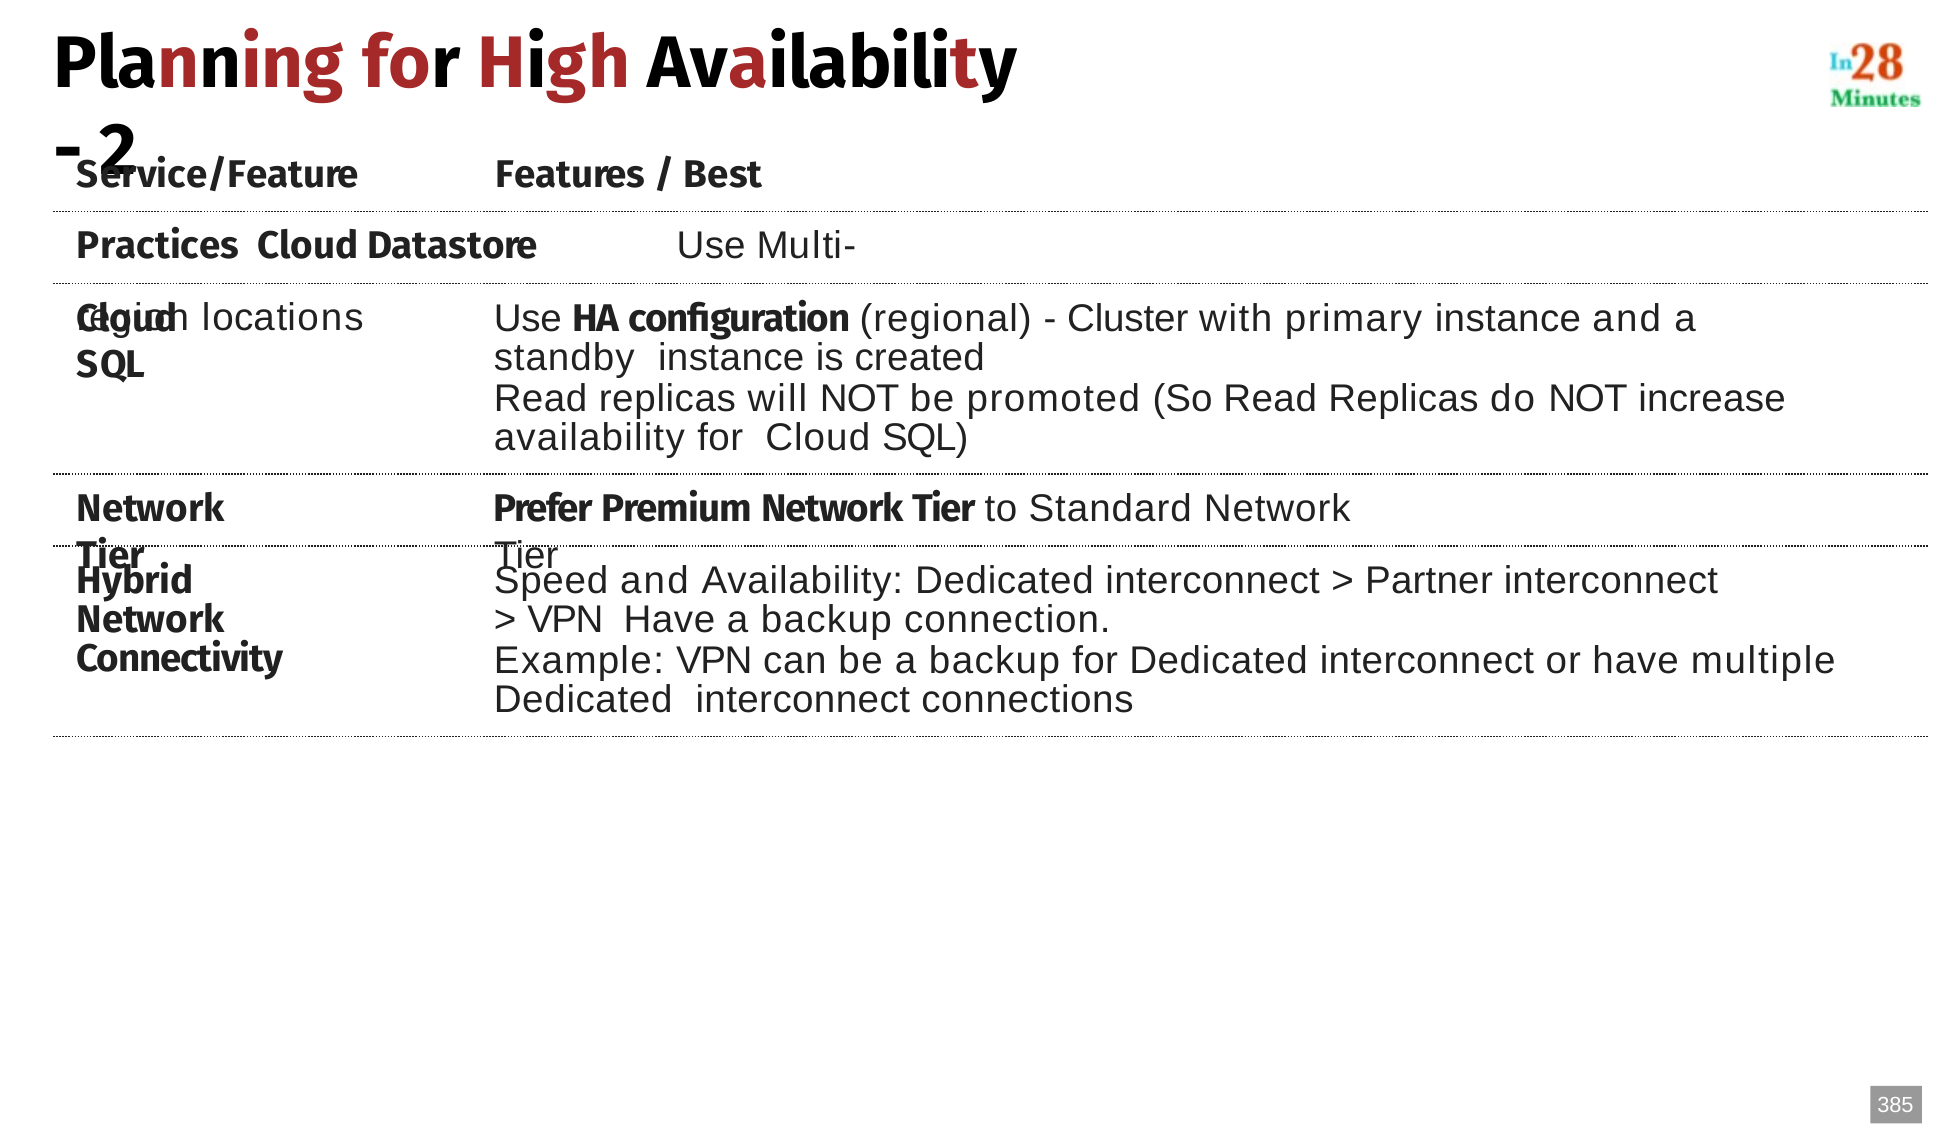

# Planning for High Availability - 2
Service/Feature	Features / Best Practices  Cloud Datastore	Use Multi-region locations

Cloud SQL
Use HA configuration (regional) - Cluster with primary instance and a standby  instance is created
Read replicas will NOT be promoted (So Read Replicas do NOT increase availability for  Cloud SQL)

Network Tier
Prefer Premium Network Tier to Standard Network Tier

Hybrid Network  Connectivity
Speed and Availability: Dedicated interconnect > Partner interconnect > VPN  Have a backup connection.
Example: VPN can be a backup for Dedicated interconnect or have multiple Dedicated  interconnect connections

385